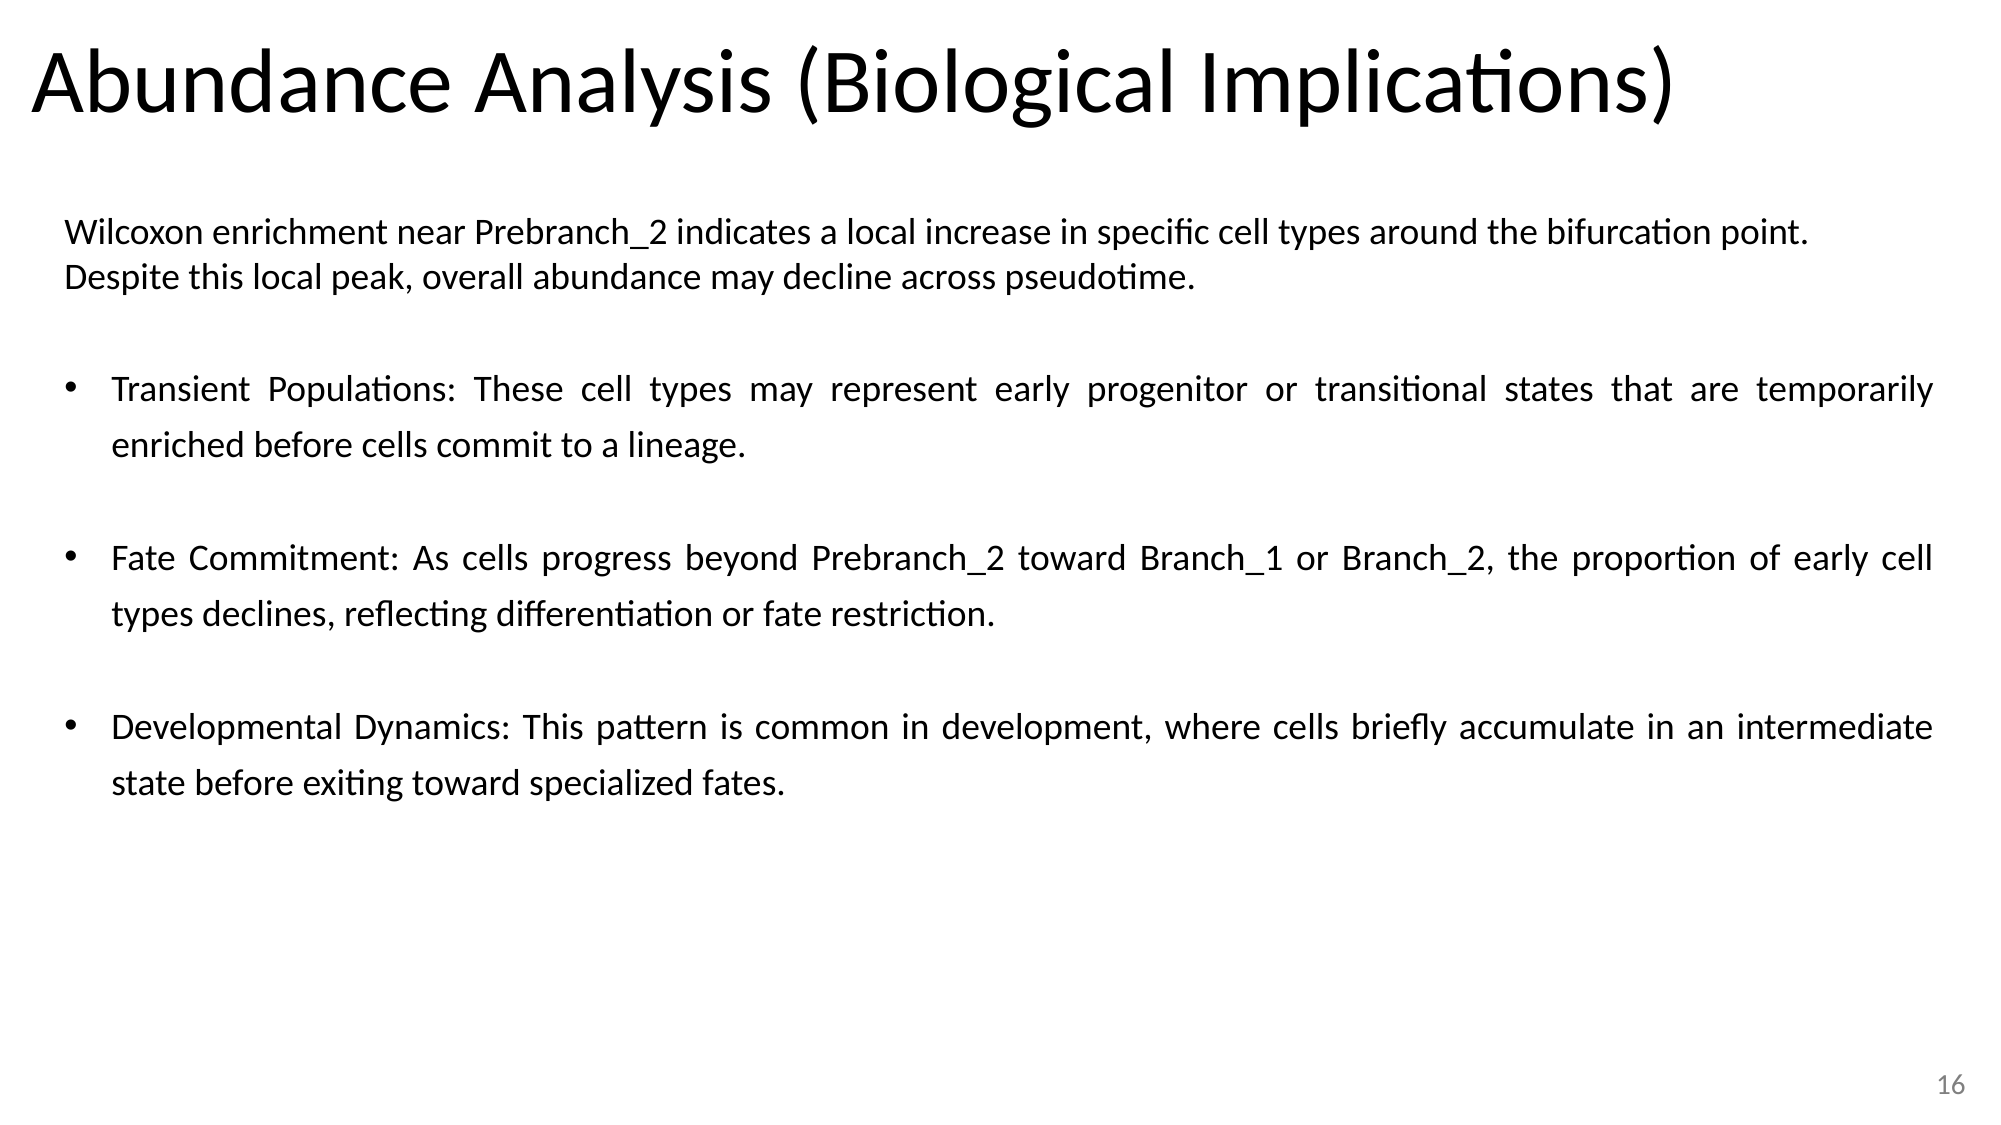

Abundance Analysis (Biological Implications)
Wilcoxon enrichment near Prebranch_2 indicates a local increase in specific cell types around the bifurcation point.
Despite this local peak, overall abundance may decline across pseudotime.

Transient Populations: These cell types may represent early progenitor or transitional states that are temporarily enriched before cells commit to a lineage.

Fate Commitment: As cells progress beyond Prebranch_2 toward Branch_1 or Branch_2, the proportion of early cell types declines, reflecting differentiation or fate restriction.

Developmental Dynamics: This pattern is common in development, where cells briefly accumulate in an intermediate state before exiting toward specialized fates.
16